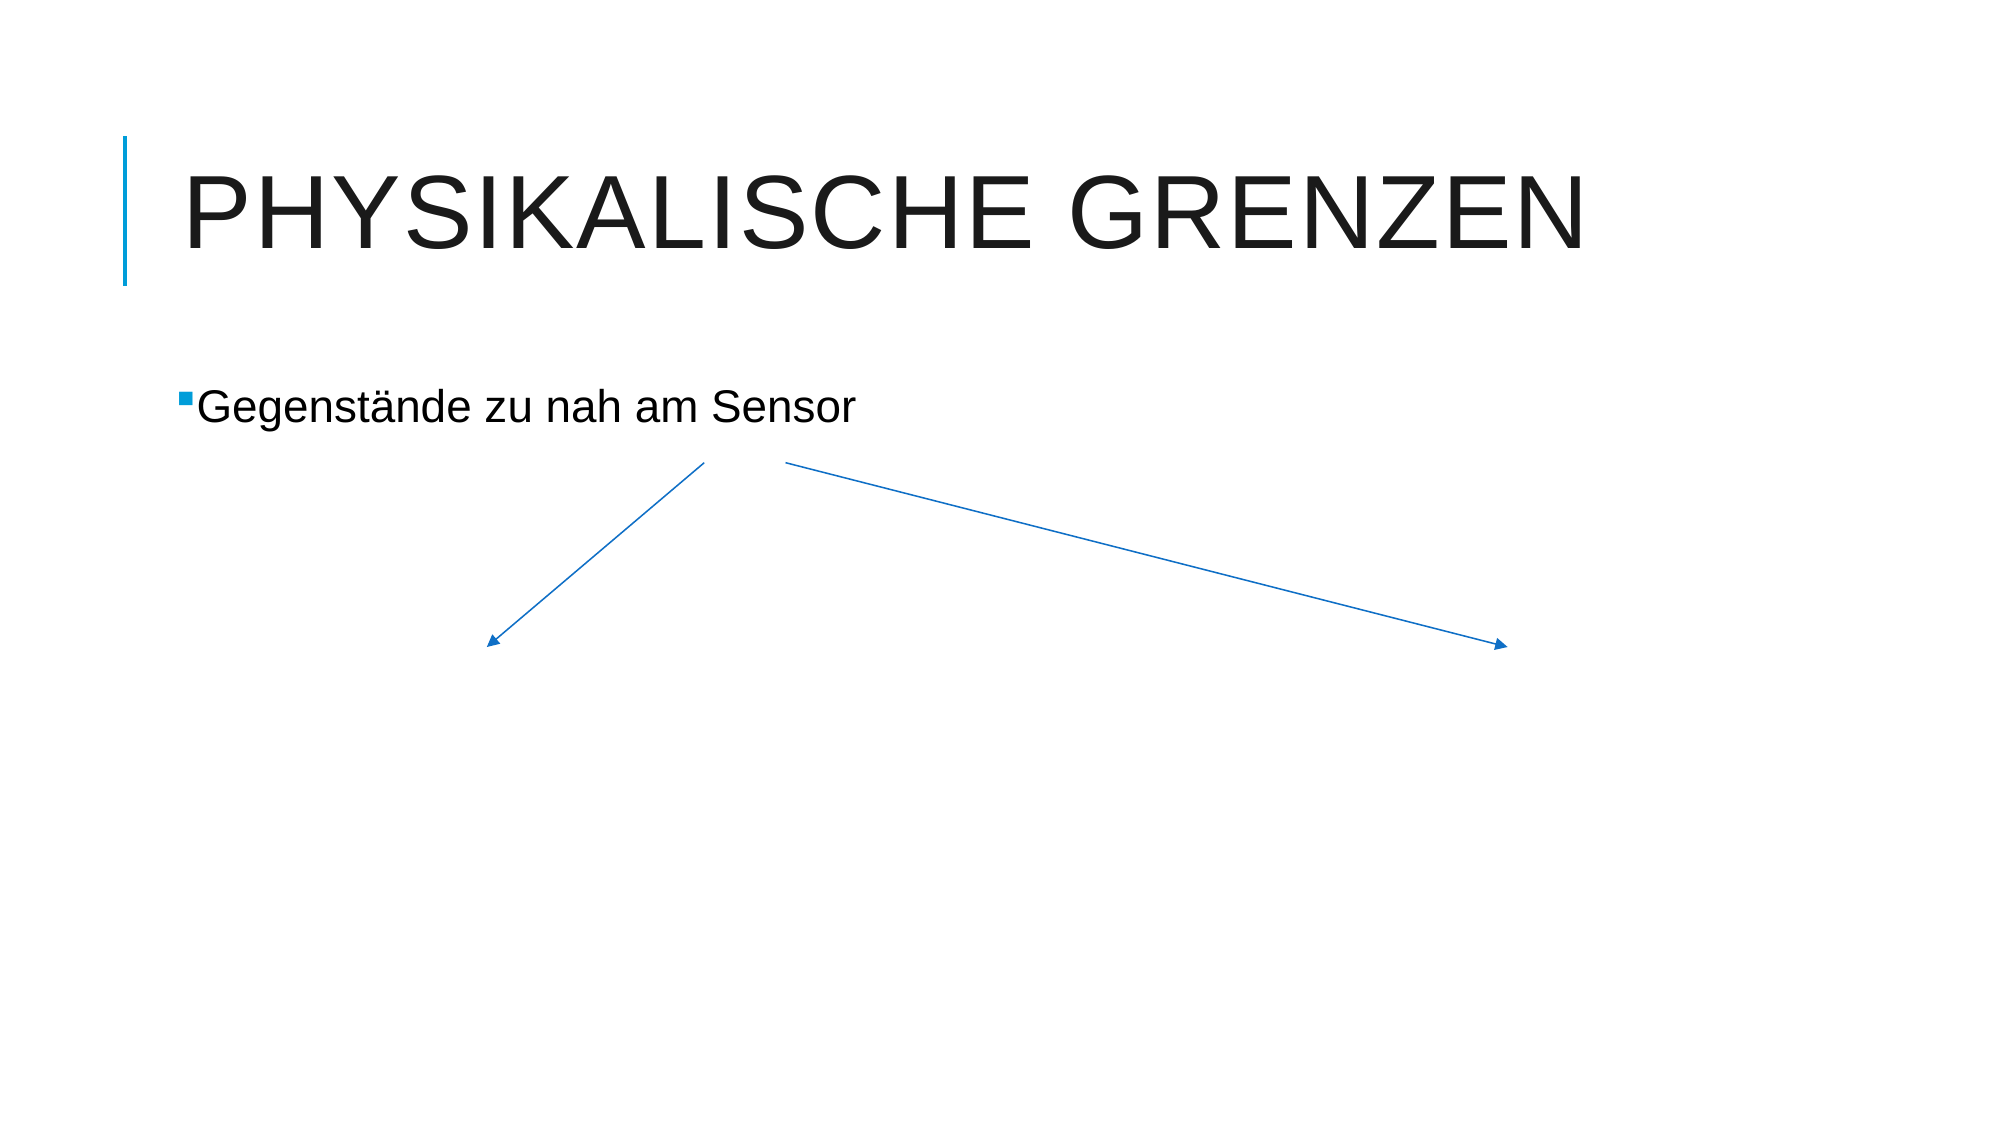

# Physikalische Grenzen
Gegenstände zu nah am Sensor